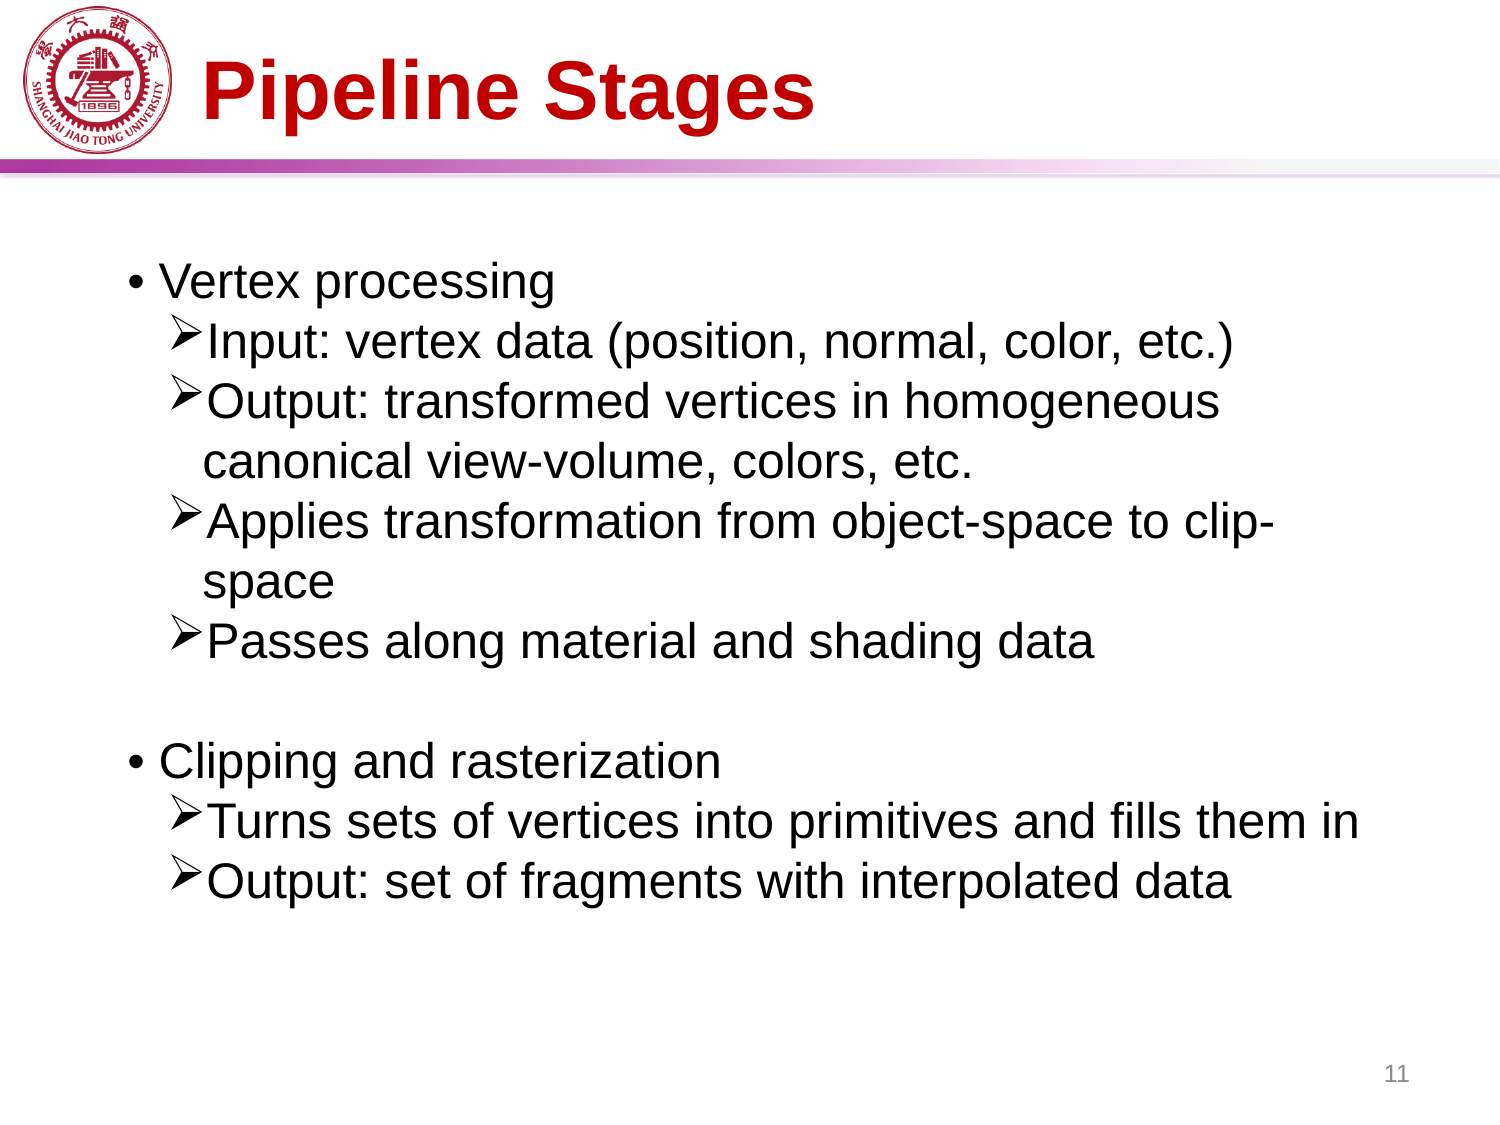

# Pipeline Stages
• Vertex processing
Input: vertex data (position, normal, color, etc.)
Output: transformed vertices in homogeneous canonical view-volume, colors, etc.
Applies transformation from object-space to clip-space
Passes along material and shading data

• Clipping and rasterization
Turns sets of vertices into primitives and fills them in
Output: set of fragments with interpolated data
11